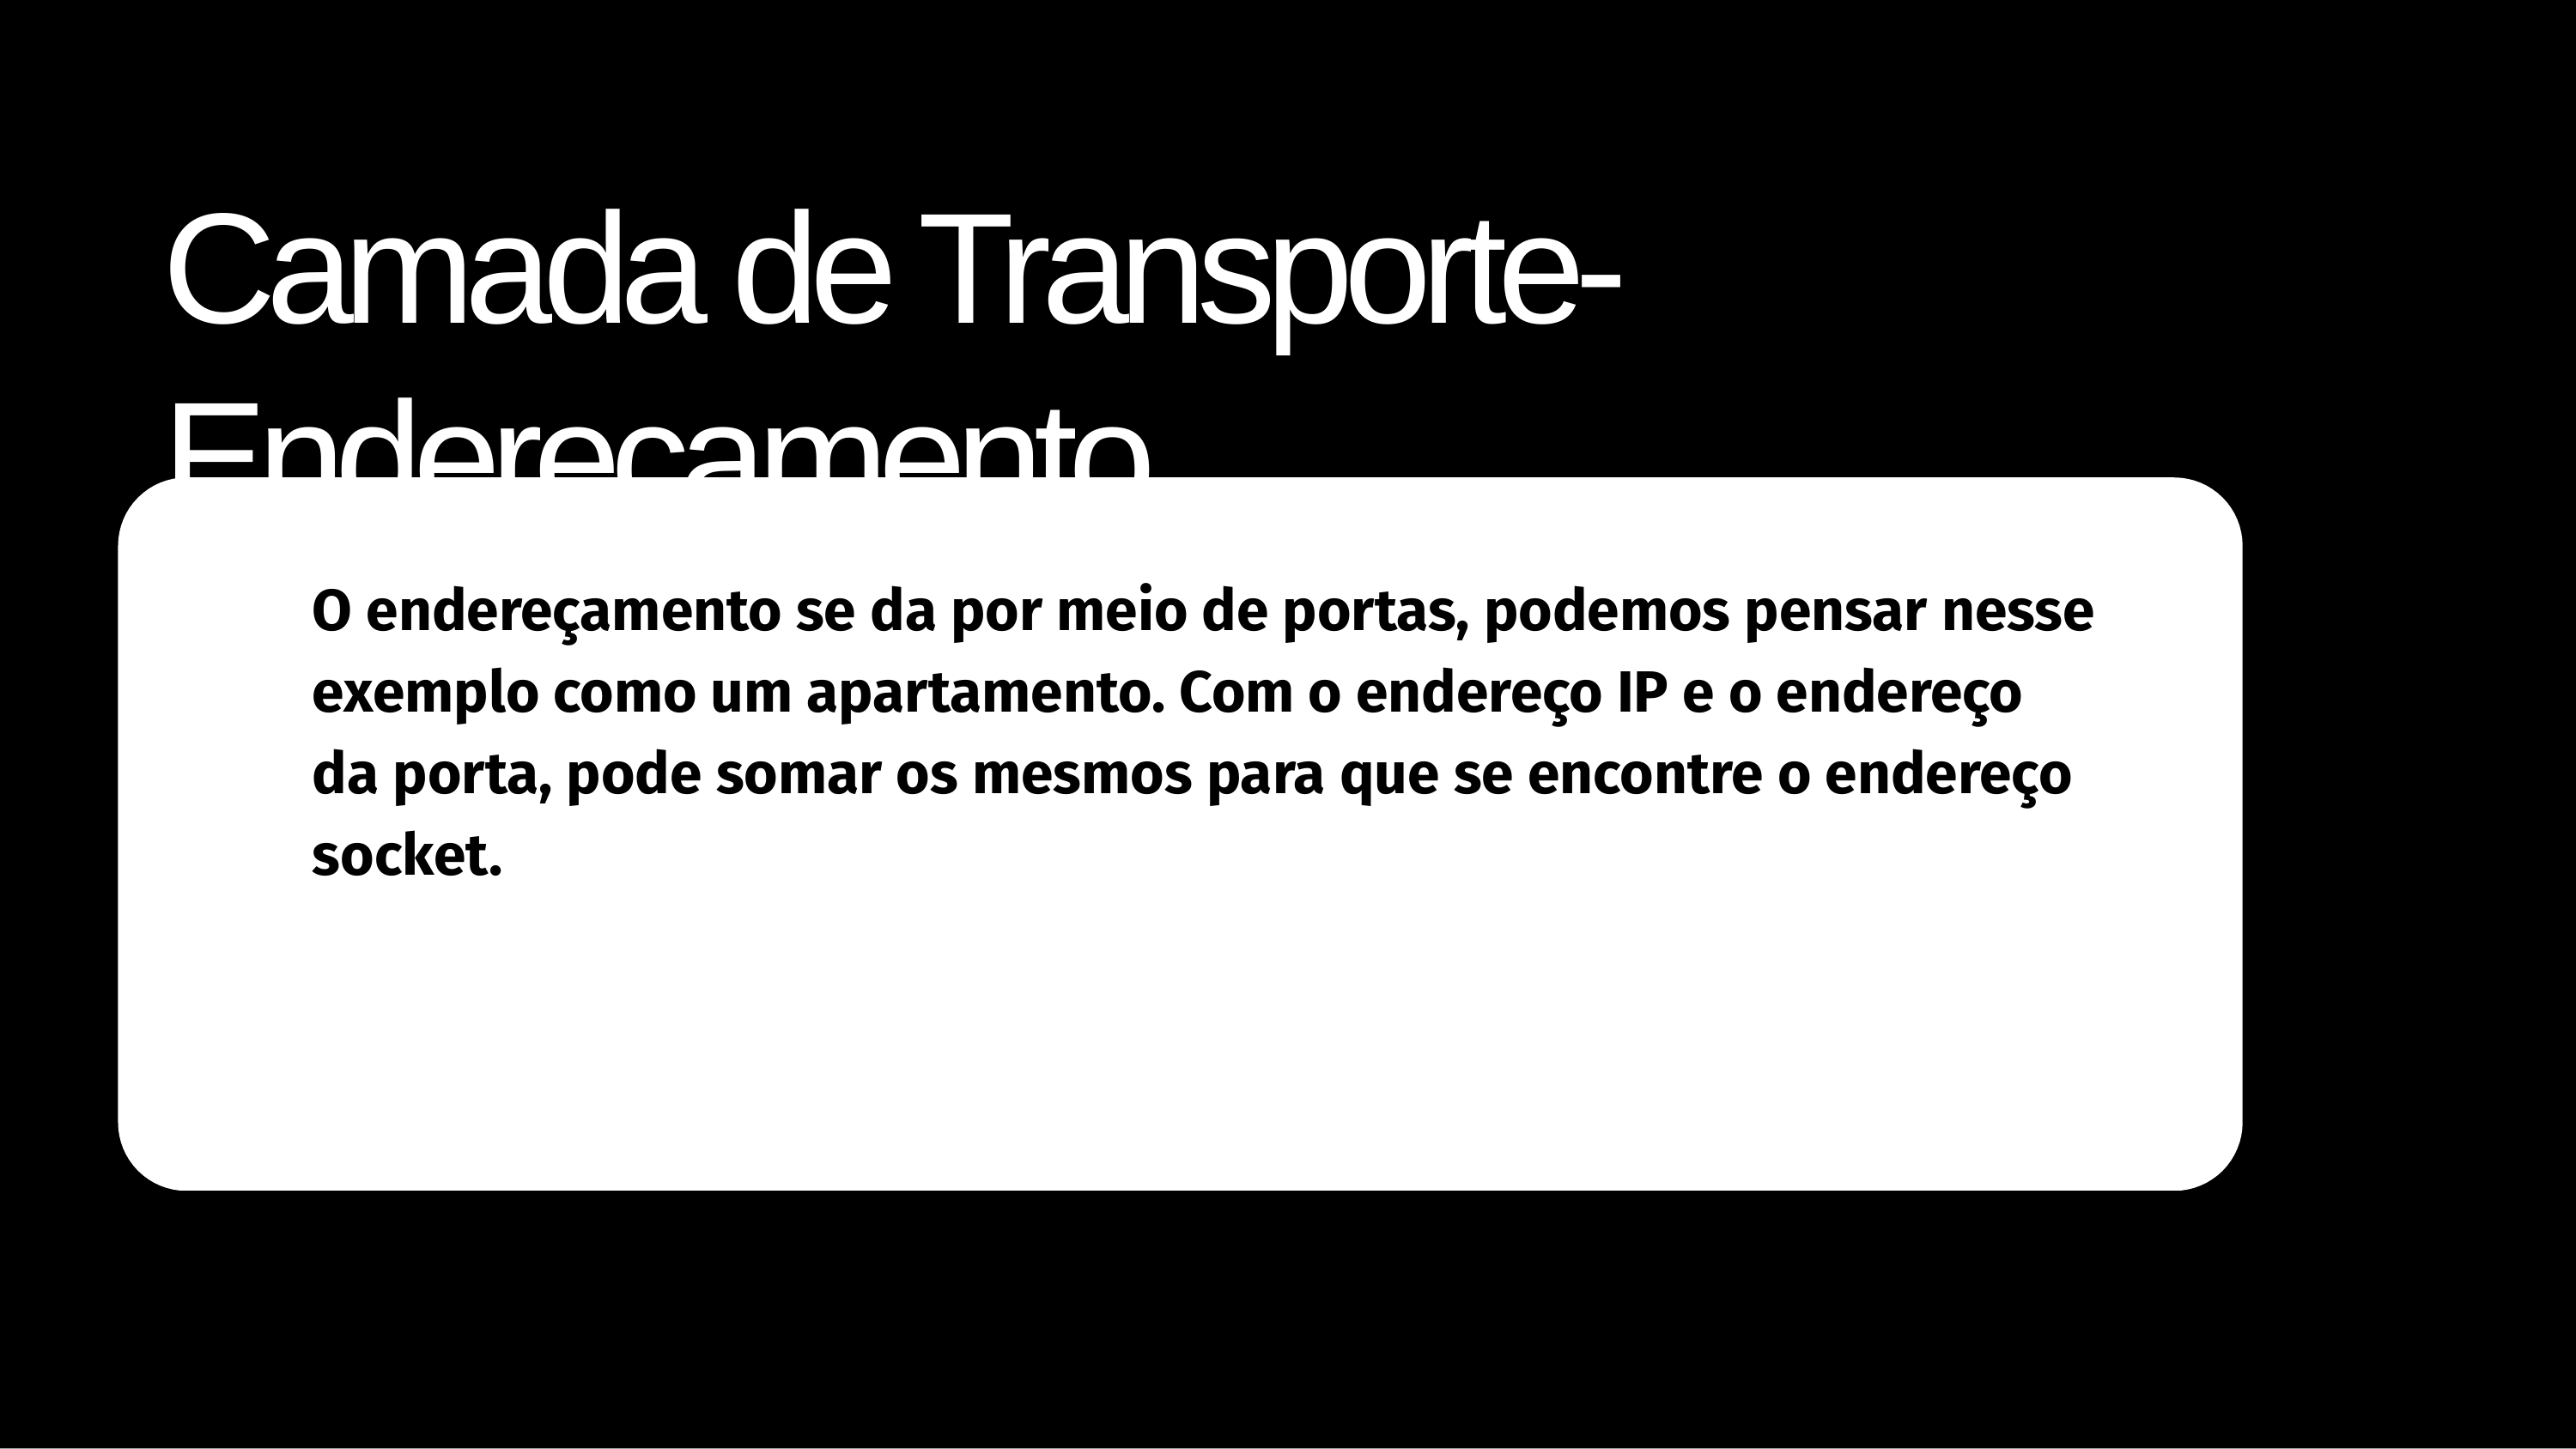

# Camada de Transporte- Endereçamento

O endereçamento se da por meio de portas, podemos pensar nesse exemplo como um apartamento. Com o endereço IP e o endereço da porta, pode somar os mesmos para que se encontre o endereço socket.